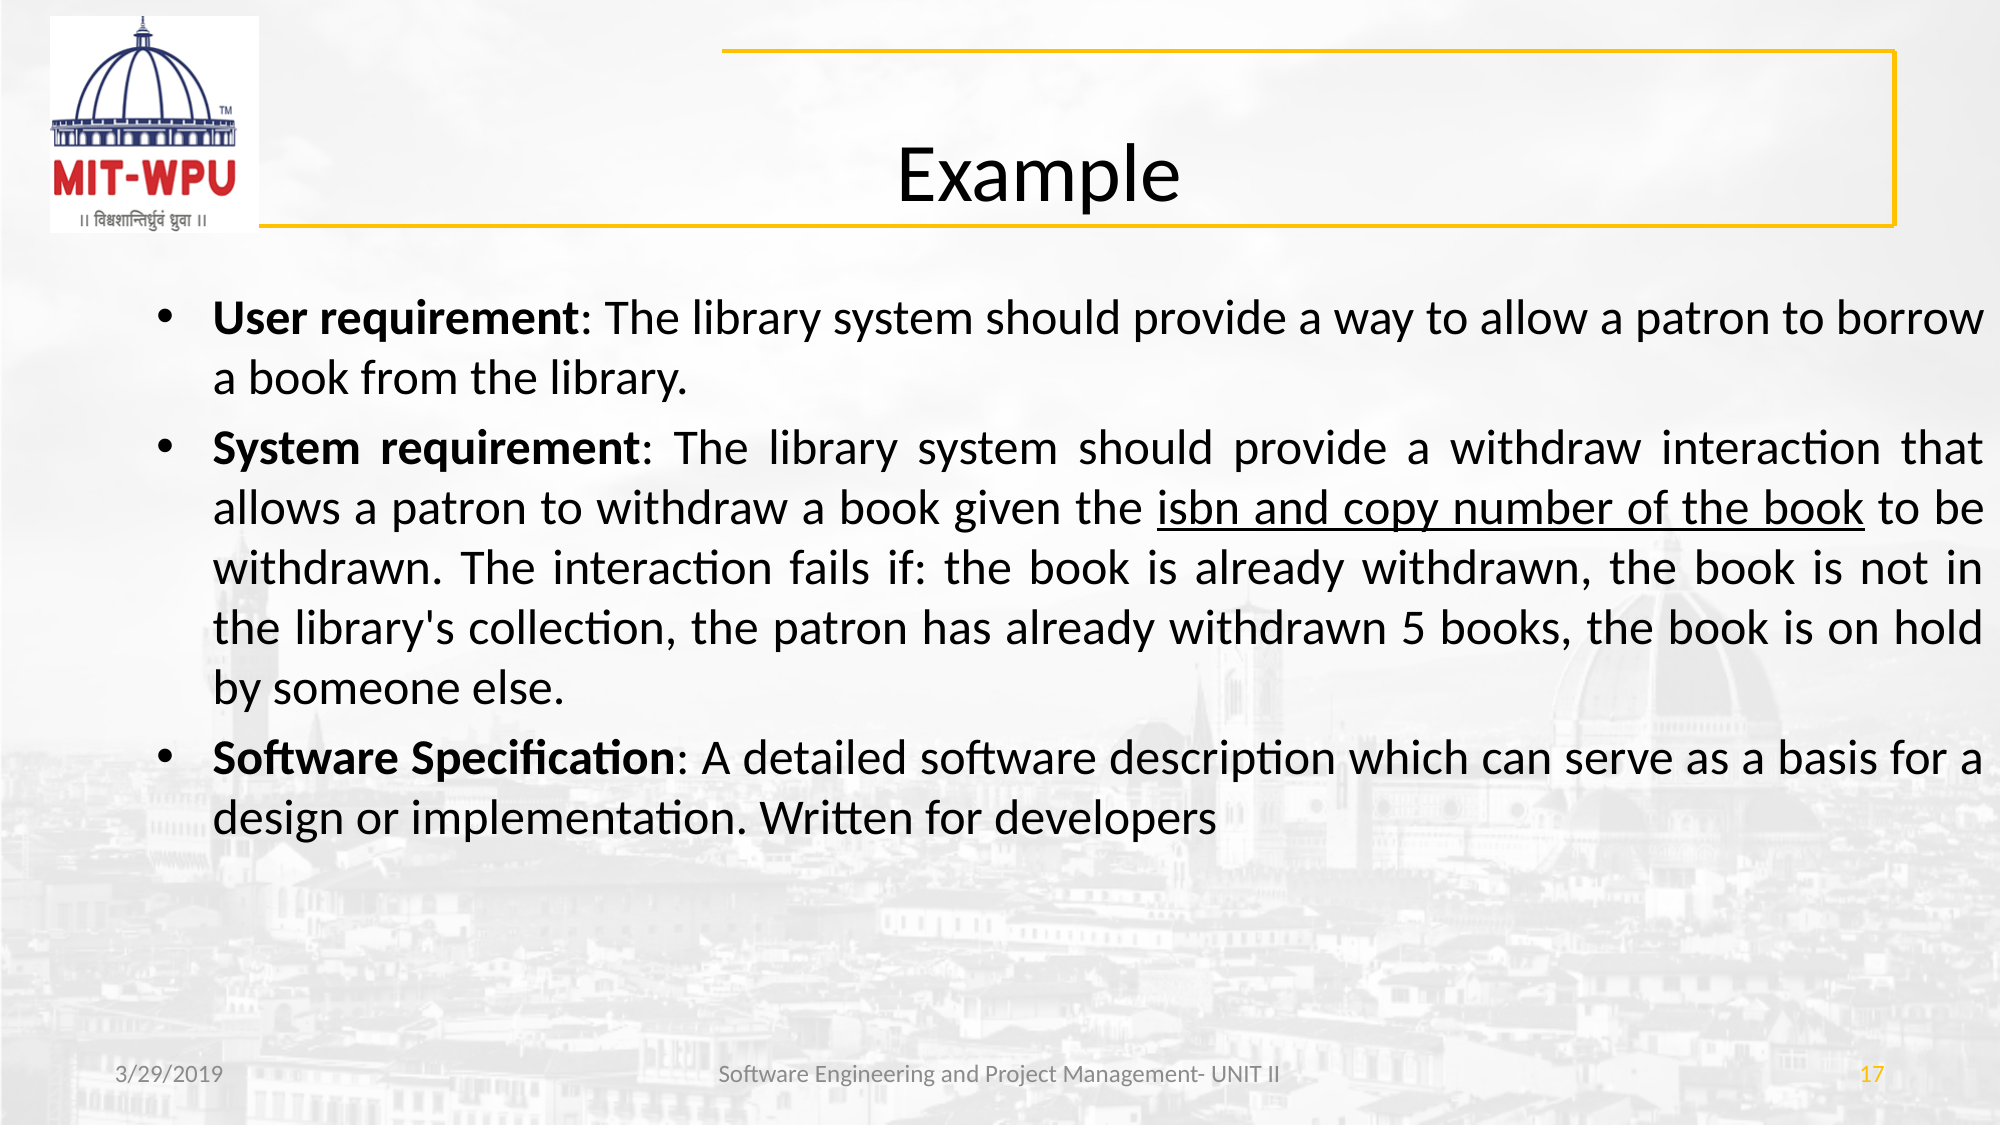

# Example
User requirement: The library system should provide a way to allow a patron to borrow a book from the library.
System requirement: The library system should provide a withdraw interaction that allows a patron to withdraw a book given the isbn and copy number of the book to be withdrawn. The interaction fails if: the book is already withdrawn, the book is not in the library's collection, the patron has already withdrawn 5 books, the book is on hold by someone else.
Software Specification: A detailed software description which can serve as a basis for a design or implementation. Written for developers
3/29/2019
Software Engineering and Project Management- UNIT II
17